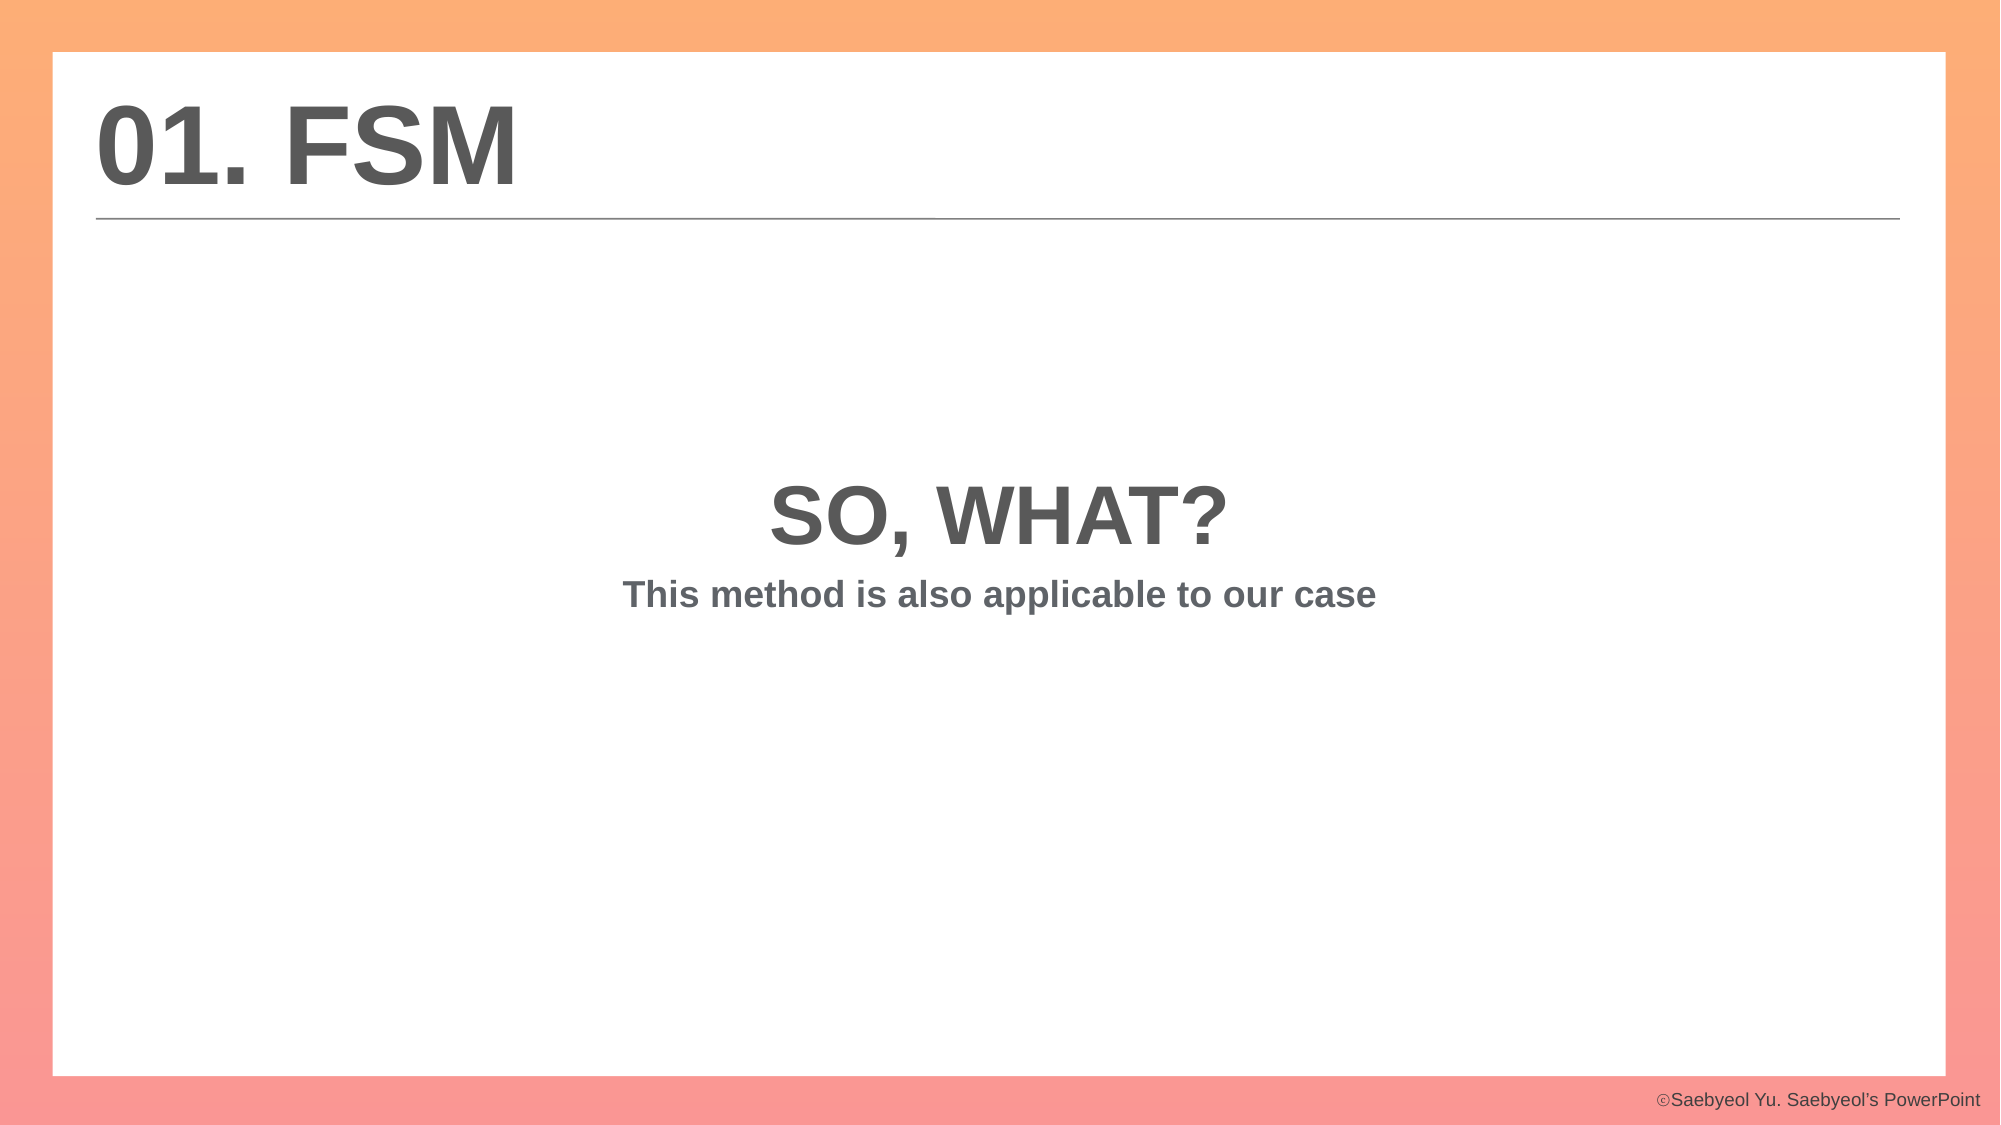

01. FSM
SO, WHAT?
This method is also applicable to our case